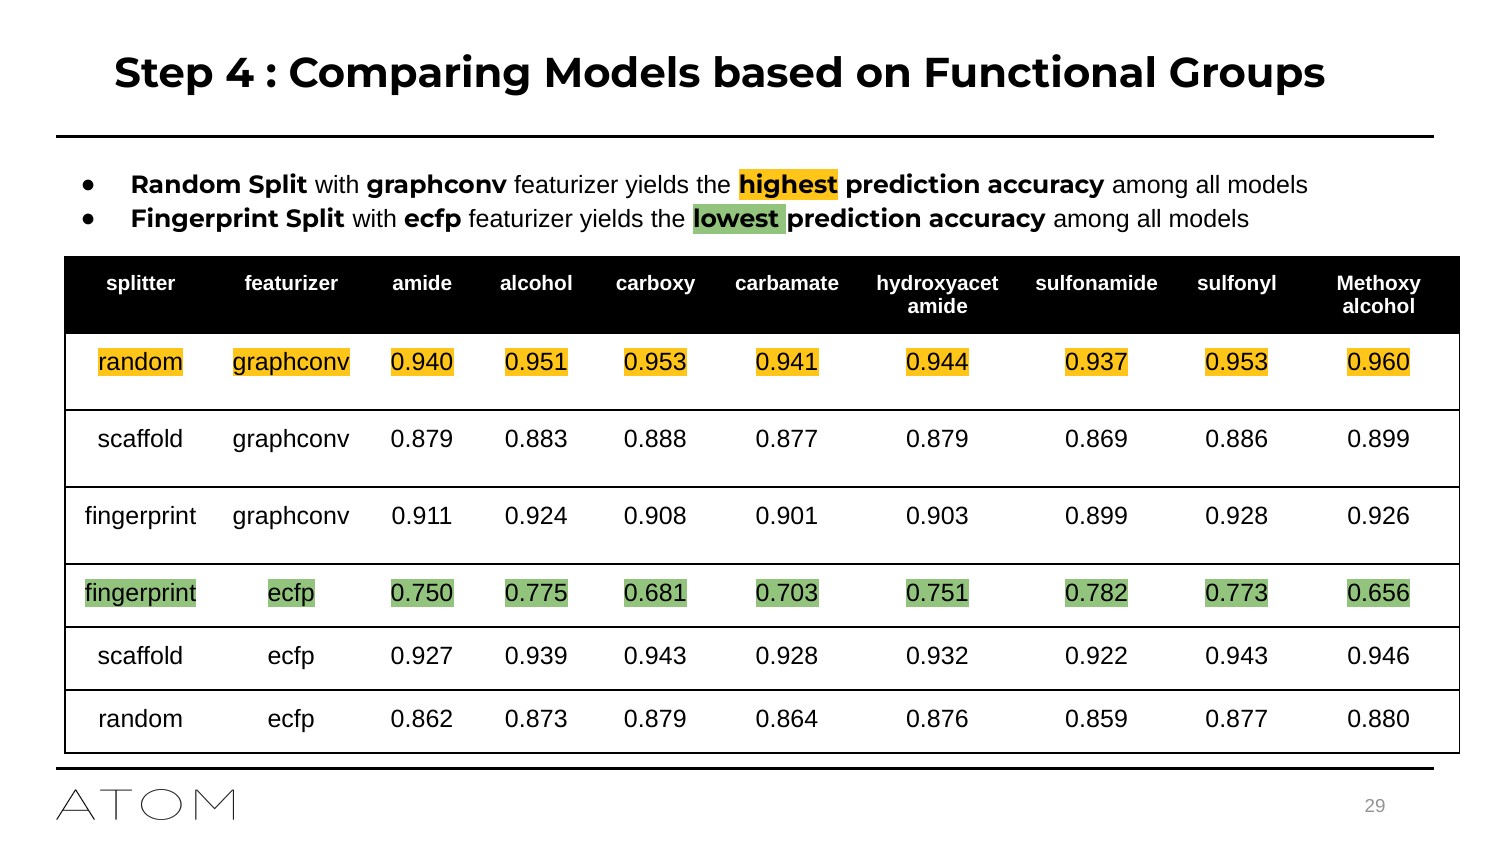

# Step 4 : Comparing Models based on Functional Groups
Random Split with graphconv featurizer yields the highest prediction accuracy among all models
Fingerprint Split with ecfp featurizer yields the lowest prediction accuracy among all models
| splitter | featurizer | amide | alcohol | carboxy | carbamate | hydroxyacetamide | sulfonamide | sulfonyl | Methoxy alcohol |
| --- | --- | --- | --- | --- | --- | --- | --- | --- | --- |
| random | graphconv | 0.940 | 0.951 | 0.953 | 0.941 | 0.944 | 0.937 | 0.953 | 0.960 |
| scaffold | graphconv | 0.879 | 0.883 | 0.888 | 0.877 | 0.879 | 0.869 | 0.886 | 0.899 |
| fingerprint | graphconv | 0.911 | 0.924 | 0.908 | 0.901 | 0.903 | 0.899 | 0.928 | 0.926 |
| fingerprint | ecfp | 0.750 | 0.775 | 0.681 | 0.703 | 0.751 | 0.782 | 0.773 | 0.656 |
| scaffold | ecfp | 0.927 | 0.939 | 0.943 | 0.928 | 0.932 | 0.922 | 0.943 | 0.946 |
| random | ecfp | 0.862 | 0.873 | 0.879 | 0.864 | 0.876 | 0.859 | 0.877 | 0.880 |
29